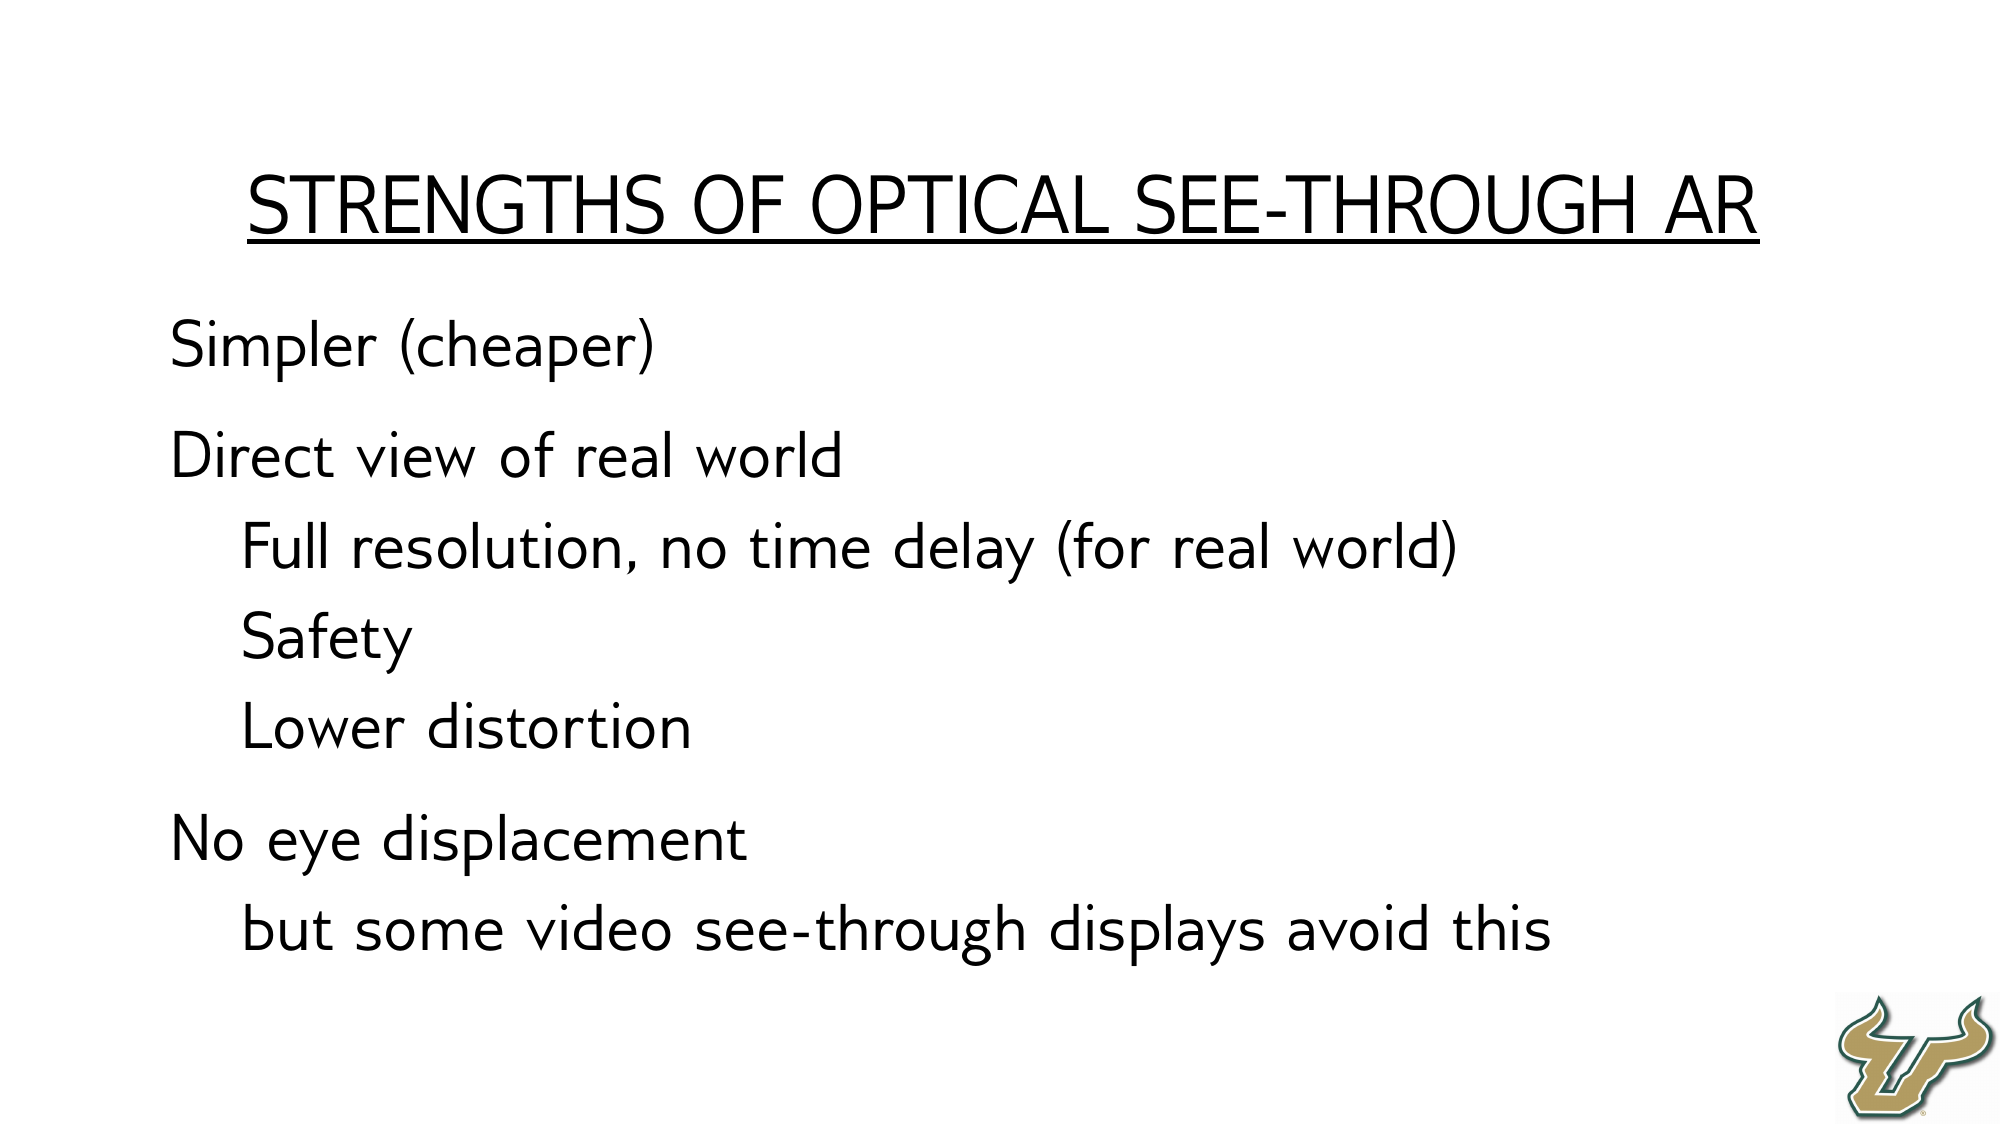

Strengths of Optical see-through AR
Simpler (cheaper)
Direct view of real world
Full resolution, no time delay (for real world)
Safety
Lower distortion
No eye displacement
but some video see-through displays avoid this